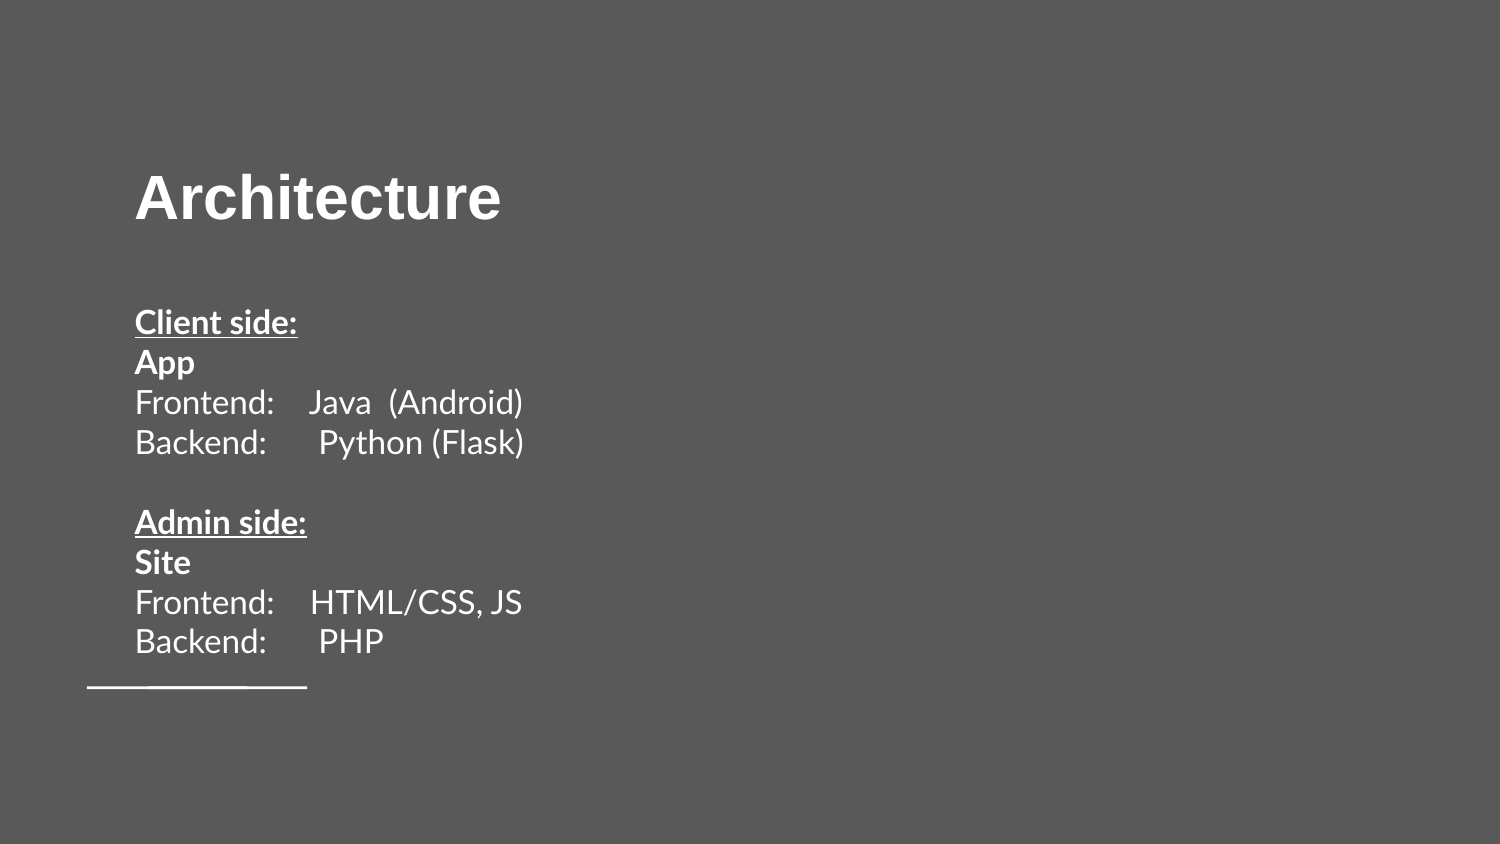

# Architecture
Client side:
App
Frontend:	   Java  (Android)
Backend:	    Python (Flask)
Admin side:
Site
Frontend:	   HTML/CSS, JS
Backend:	    PHP